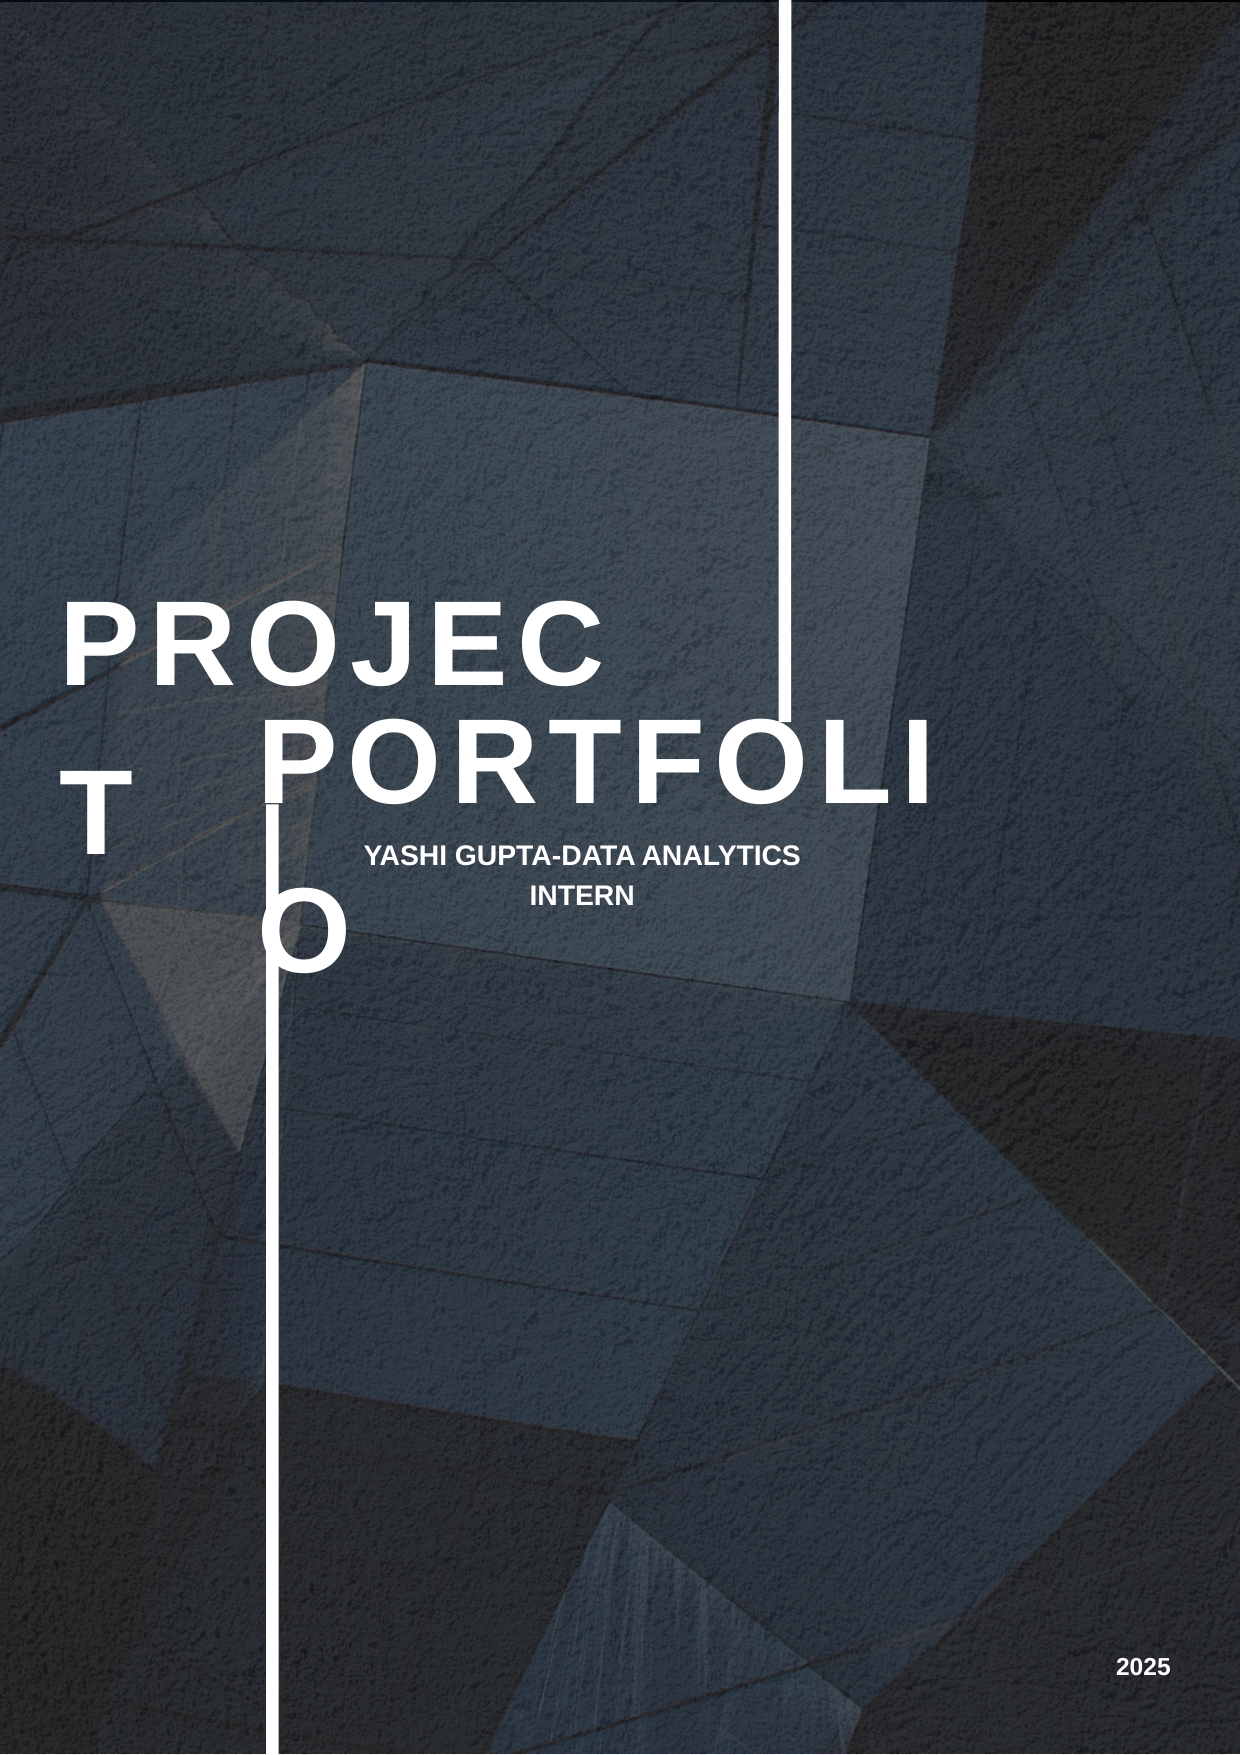

PROJECT
PORTFOLIO

YASHI GUPTA-DATA ANALYTICS INTERN
2025